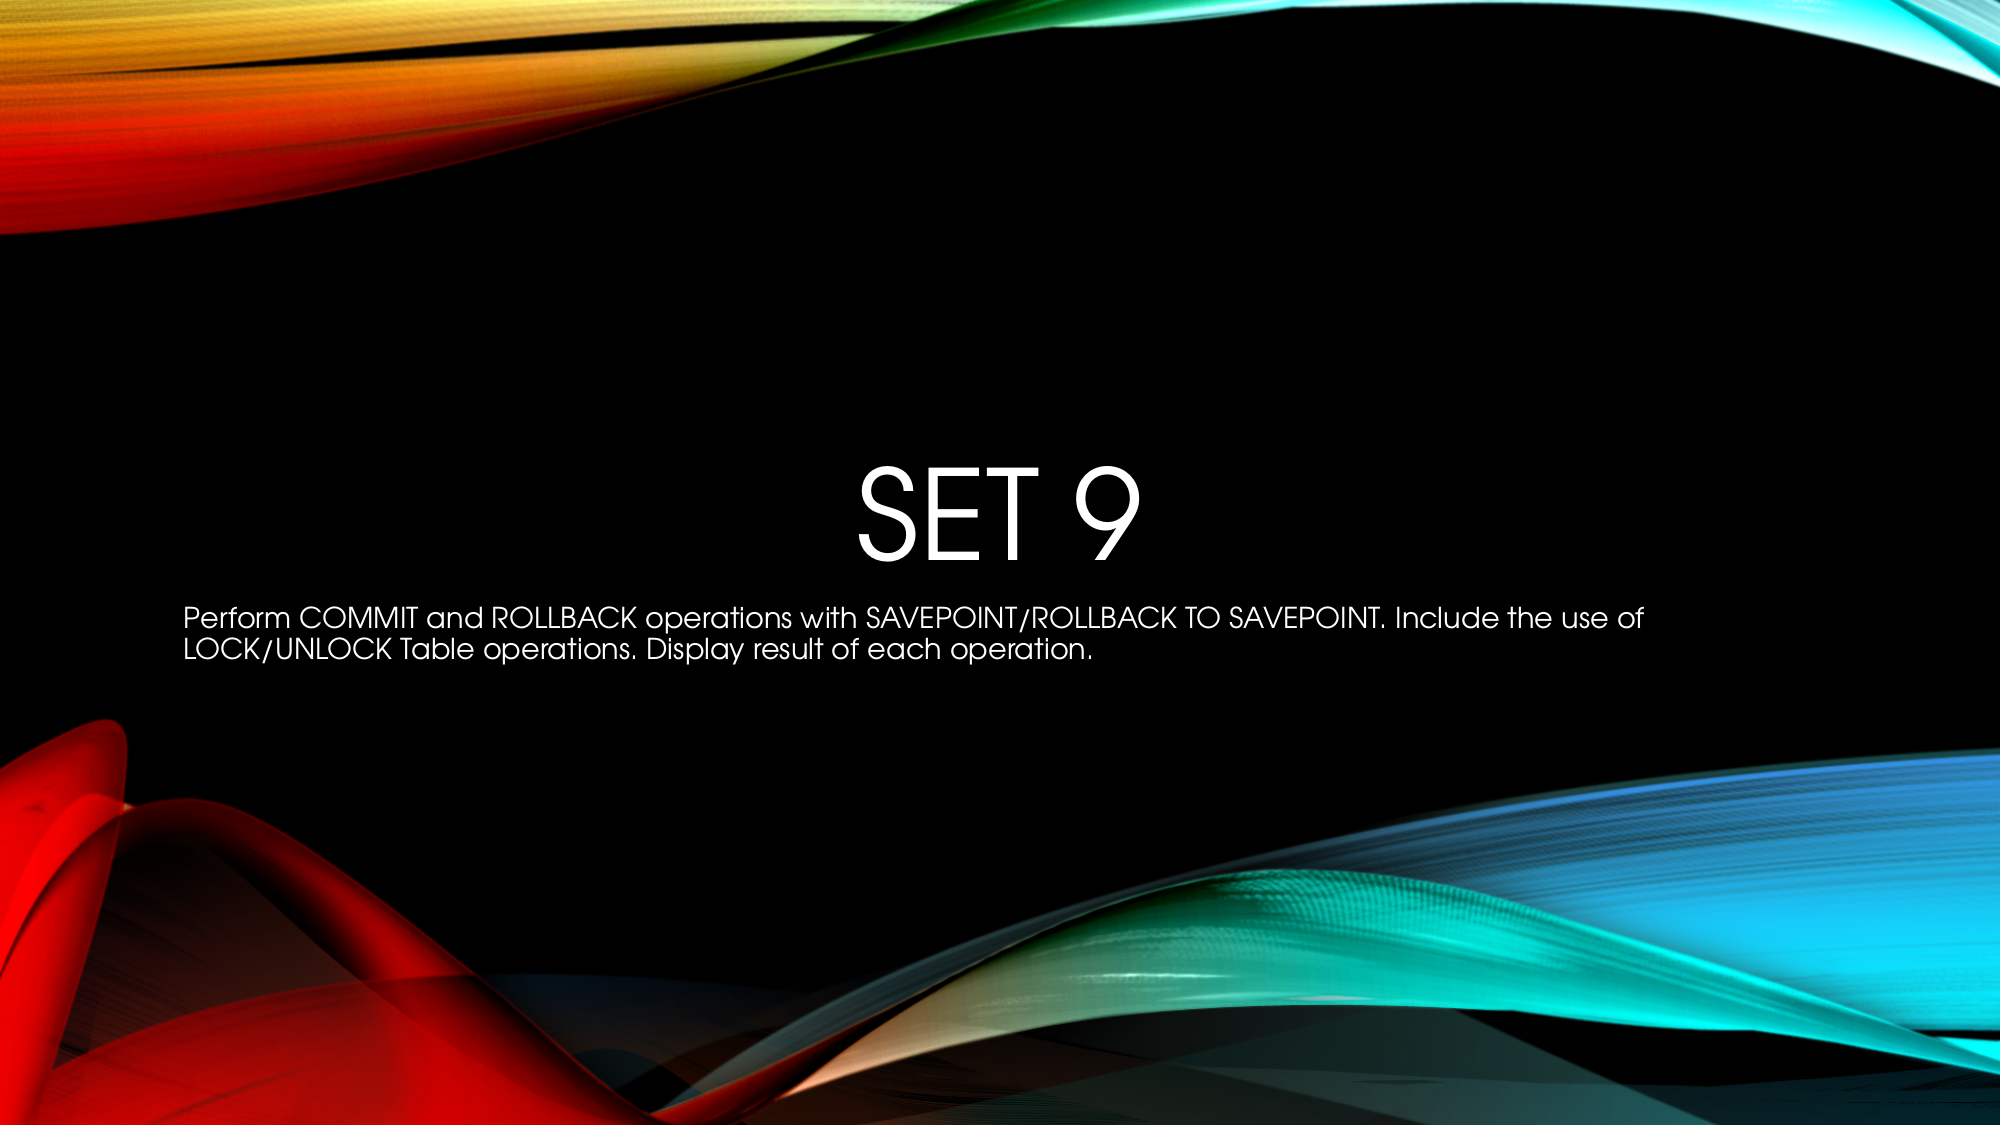

# Set 9
Perform COMMIT and ROLLBACK operations with SAVEPOINT/ROLLBACK TO SAVEPOINT. Include the use of LOCK/UNLOCK Table operations. Display result of each operation.